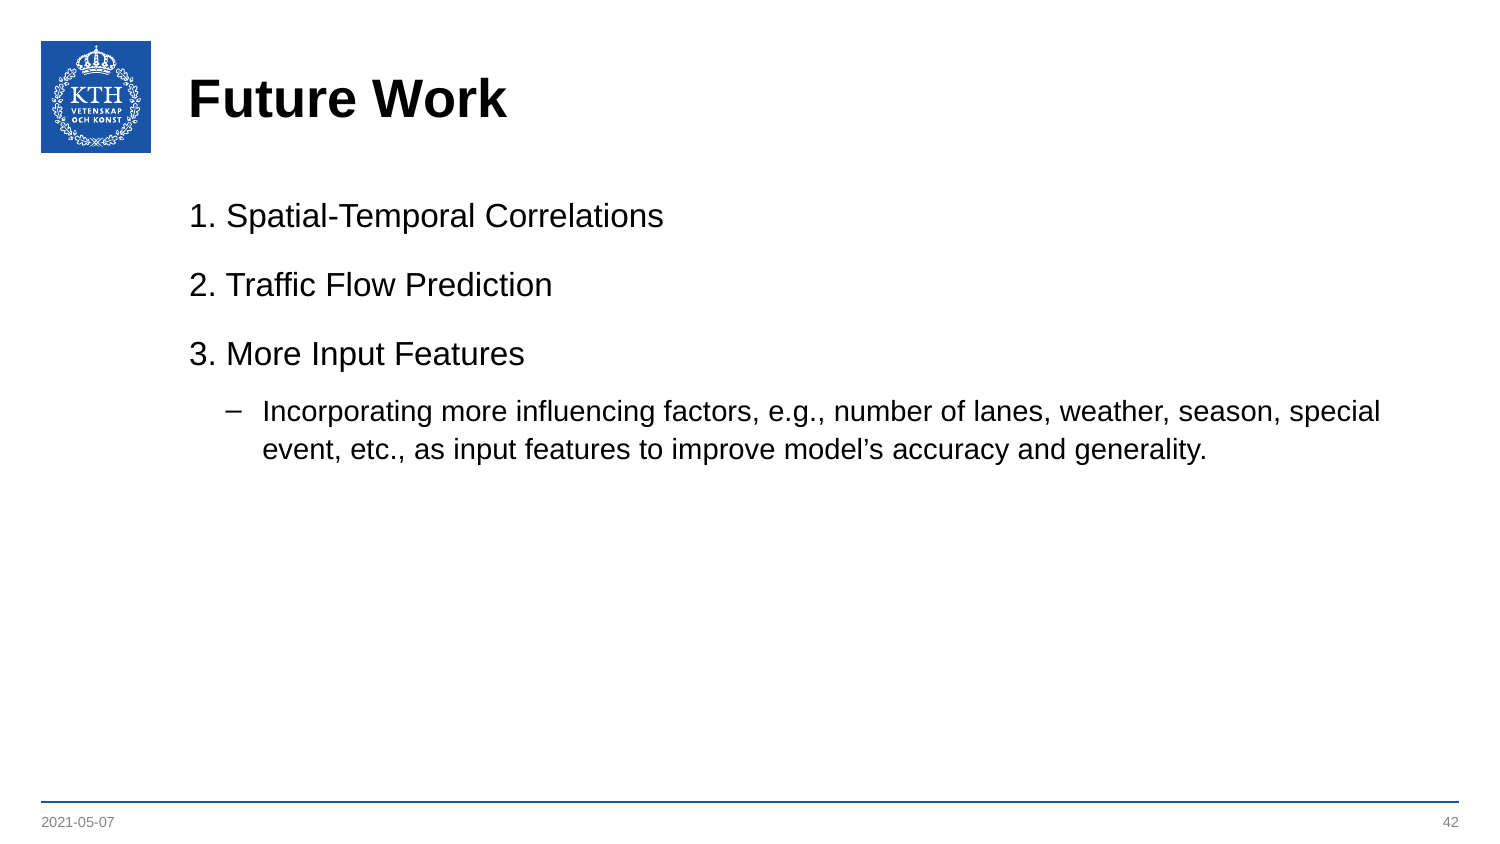

# Future Work
1. Spatial-Temporal Correlations
2. Traffic Flow Prediction
3. More Input Features
Incorporating more influencing factors, e.g., number of lanes, weather, season, special event, etc., as input features to improve model’s accuracy and generality.

2021-05-07
42